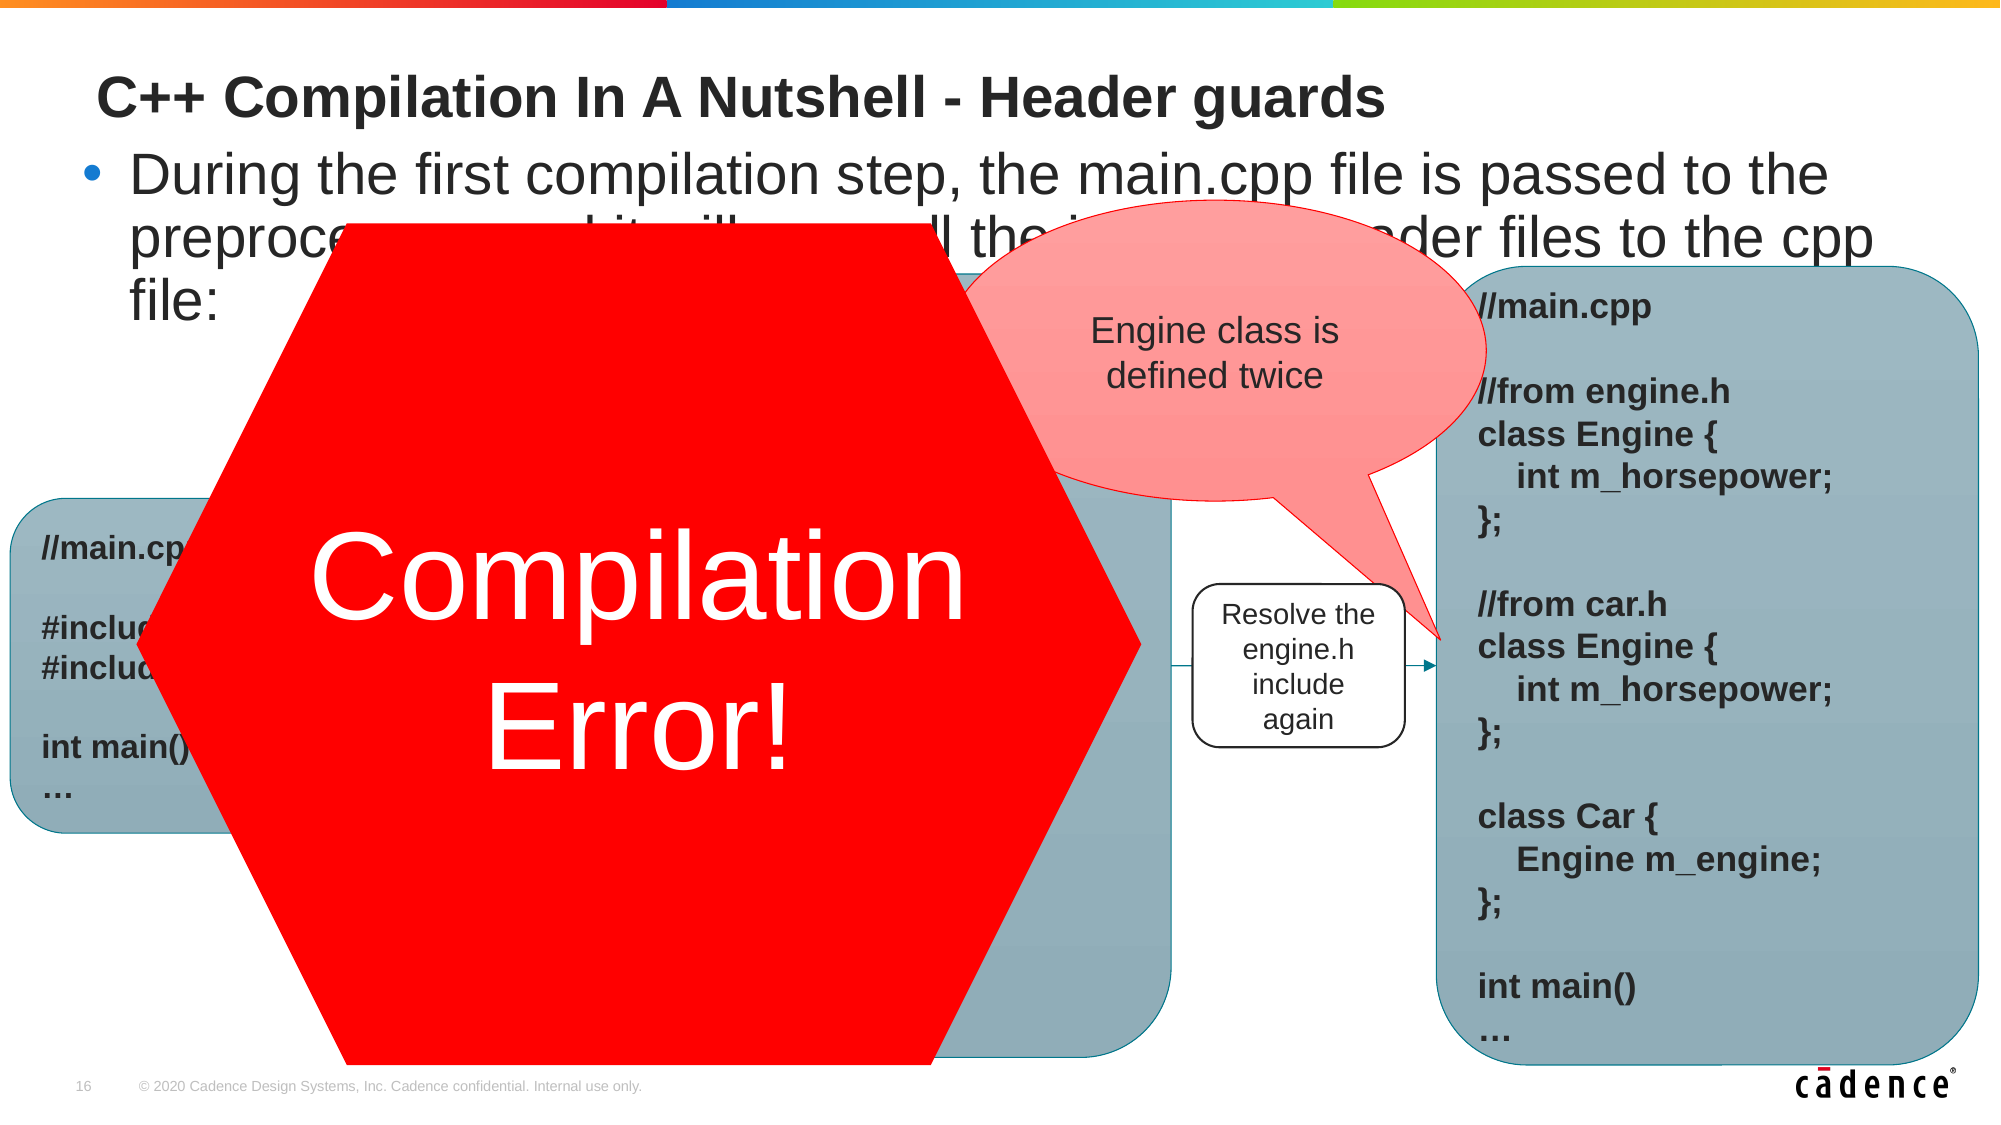

# C++ Compilation In A Nutshell - Header guards
During the first compilation step, the main.cpp file is passed to the preprocessor, and it will copy all the included header files to the cpp file:

Engine class is defined twice
Compilation
Error!
//main.cpp

//from engine.h
class Engine {
    int m_horsepower;
};

//from car.h
class Engine {
    int m_horsepower;
};

class Car {
    Engine m_engine;
};

int main()
…
//main.cpp

//from engine.h
class Engine {
    int m_horsepower;
};

//from car.h
#include “engine.h”

class Car {
    Engine m_engine;
};

int main()
…
//main.cpp

#include “engine.h”
#include “car.h”

int main()
…
Resolve the engine.h and car.h includes
Resolve the engine.h include again